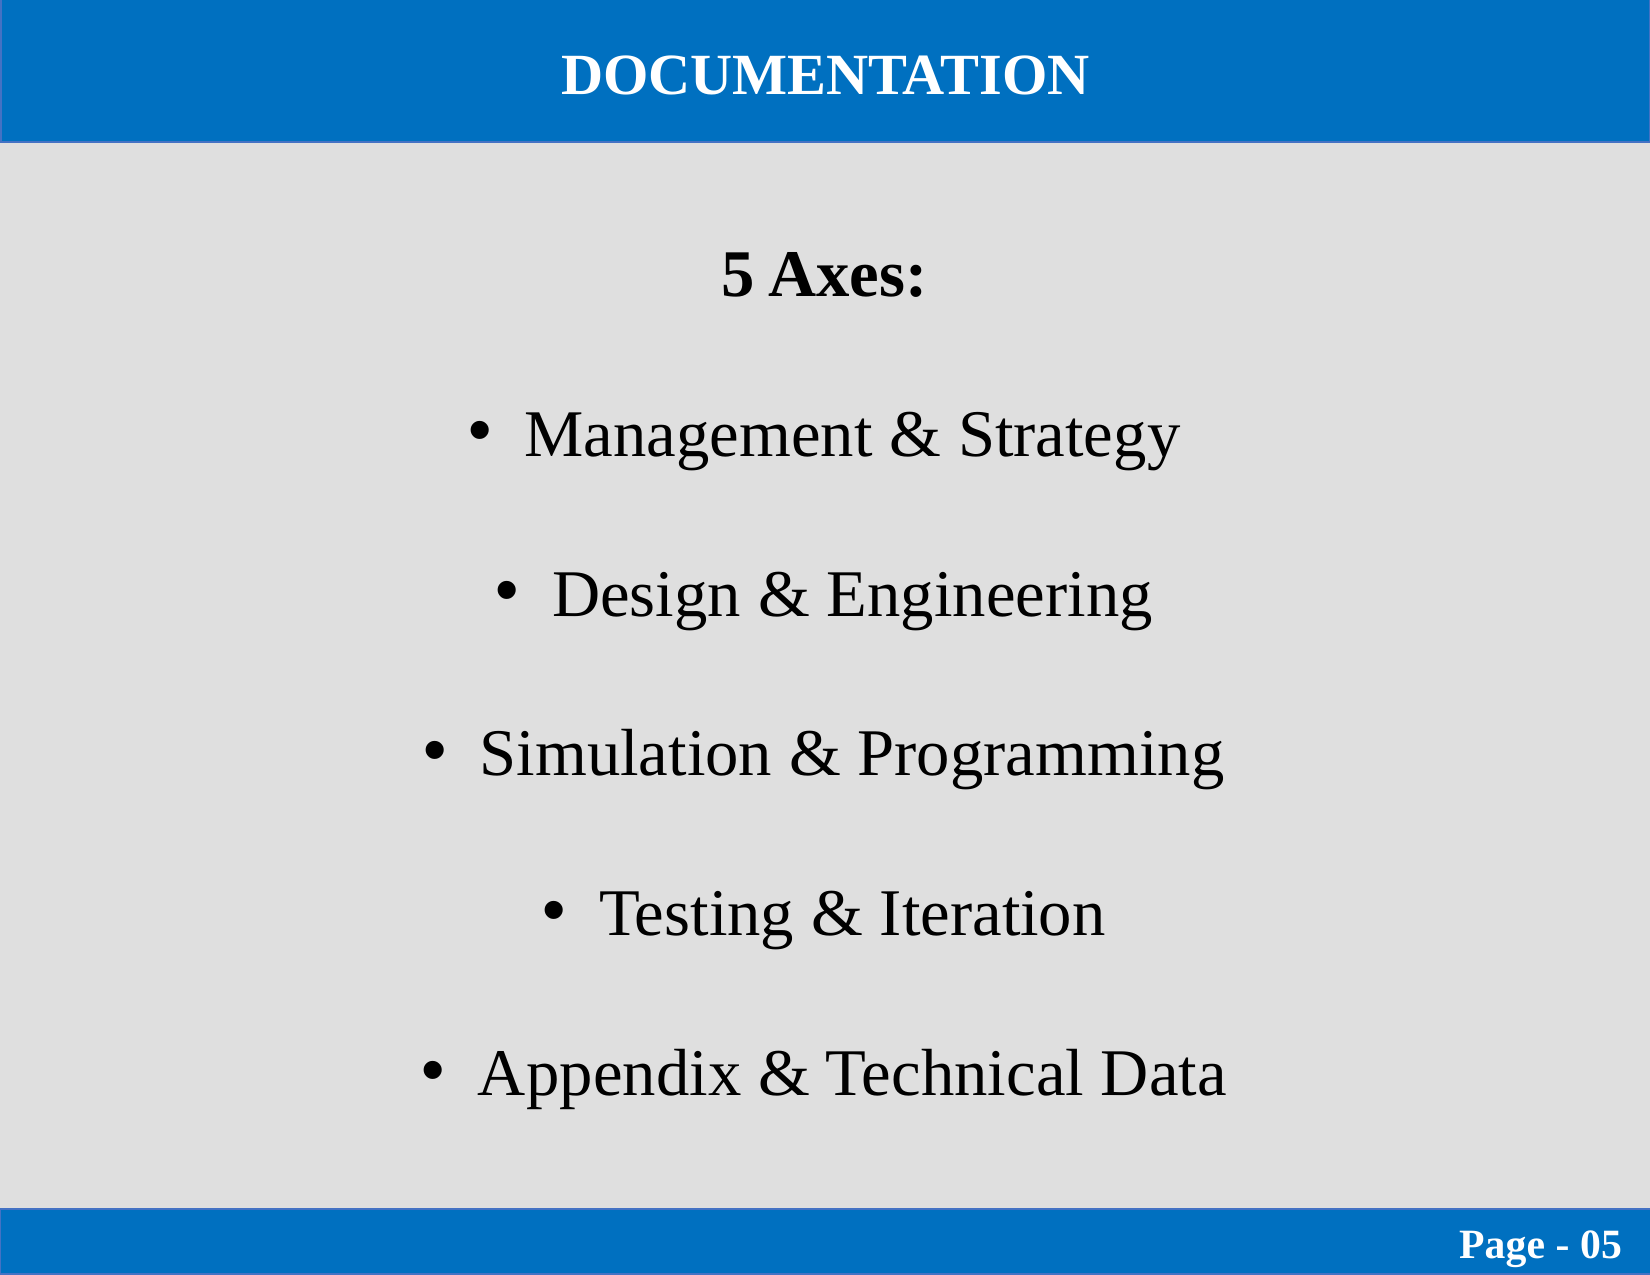

DOCUMENTATION
5 Axes:
Management & Strategy
Design & Engineering
Simulation & Programming
Testing & Iteration
Appendix & Technical Data
                                      Page - 05